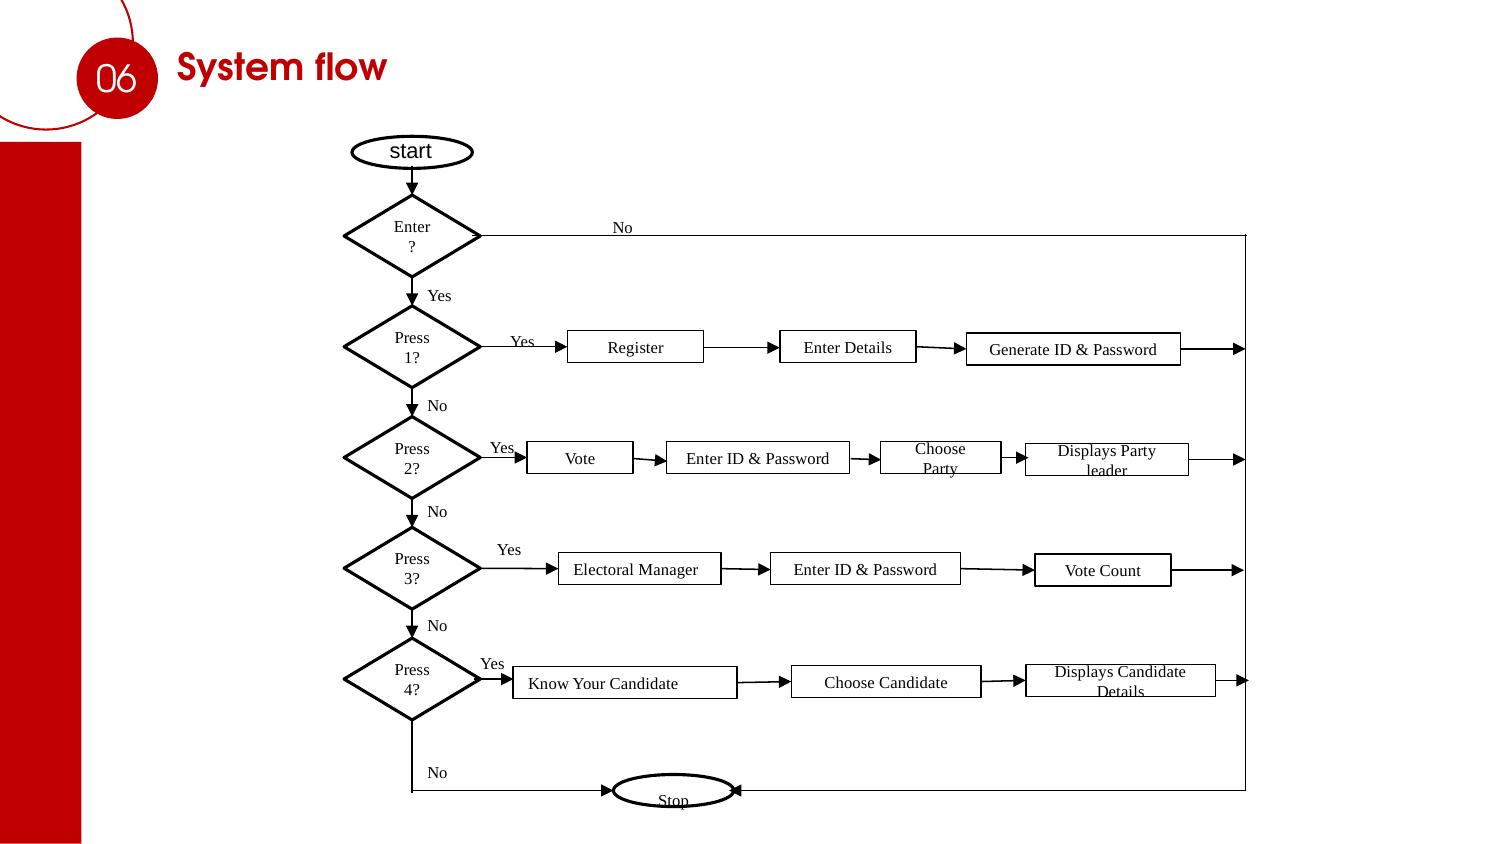

System flow
06

Enter?
No
Yes
Press1?
Yes
Register
Enter Details
Generate ID & Password
No
Press2?
Yes
Vote
Enter ID & Password
Choose Party
Displays Party leader
No
Yes
Press3?
Electoral Manager
Enter ID & Password
Vote Count
No
Yes
Press4?
Displays Candidate Details

Choose Candidate
Know Your Candidate
No

Stop
start